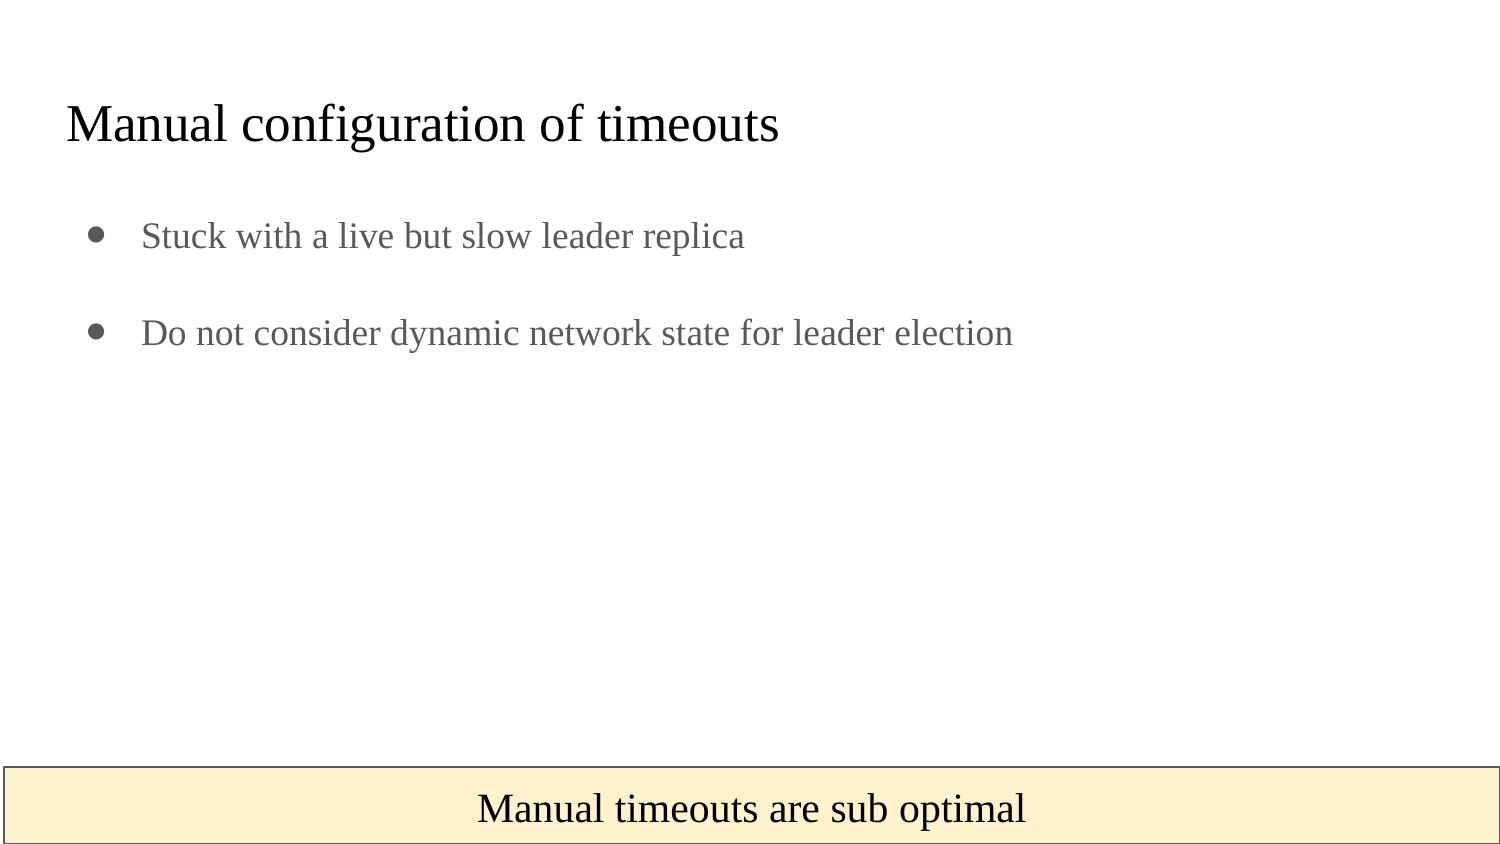

# Manual configuration of timeouts
Stuck with a live but slow leader replica
Do not consider dynamic network state for leader election
15
Manual timeouts are sub optimal